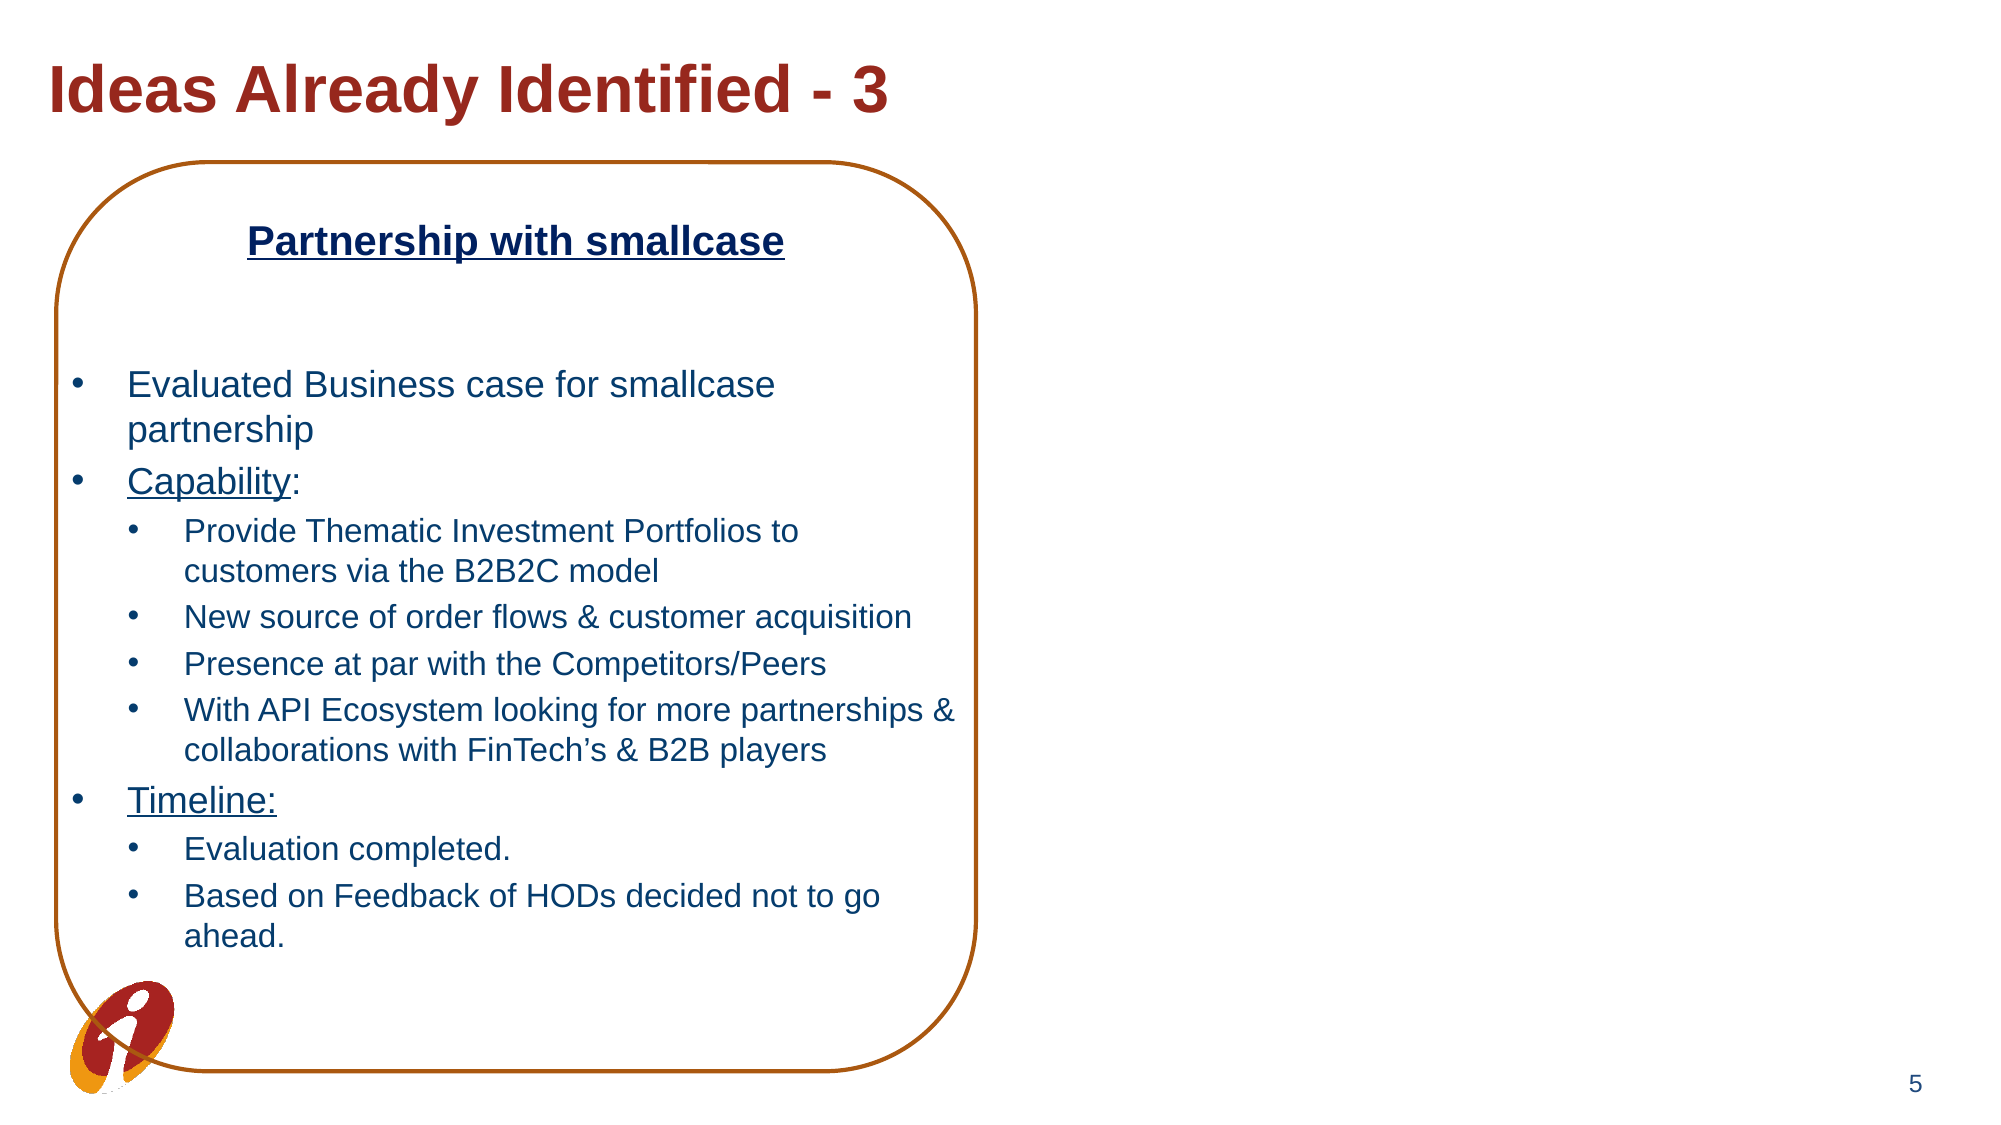

Ideas Already Identified - 3
Partnership with smallcase
Evaluated Business case for smallcase partnership
Capability:
Provide Thematic Investment Portfolios to customers via the B2B2C model
New source of order flows & customer acquisition
Presence at par with the Competitors/Peers
With API Ecosystem looking for more partnerships & collaborations with FinTech’s & B2B players
Timeline:
Evaluation completed.
Based on Feedback of HODs decided not to go ahead.
5